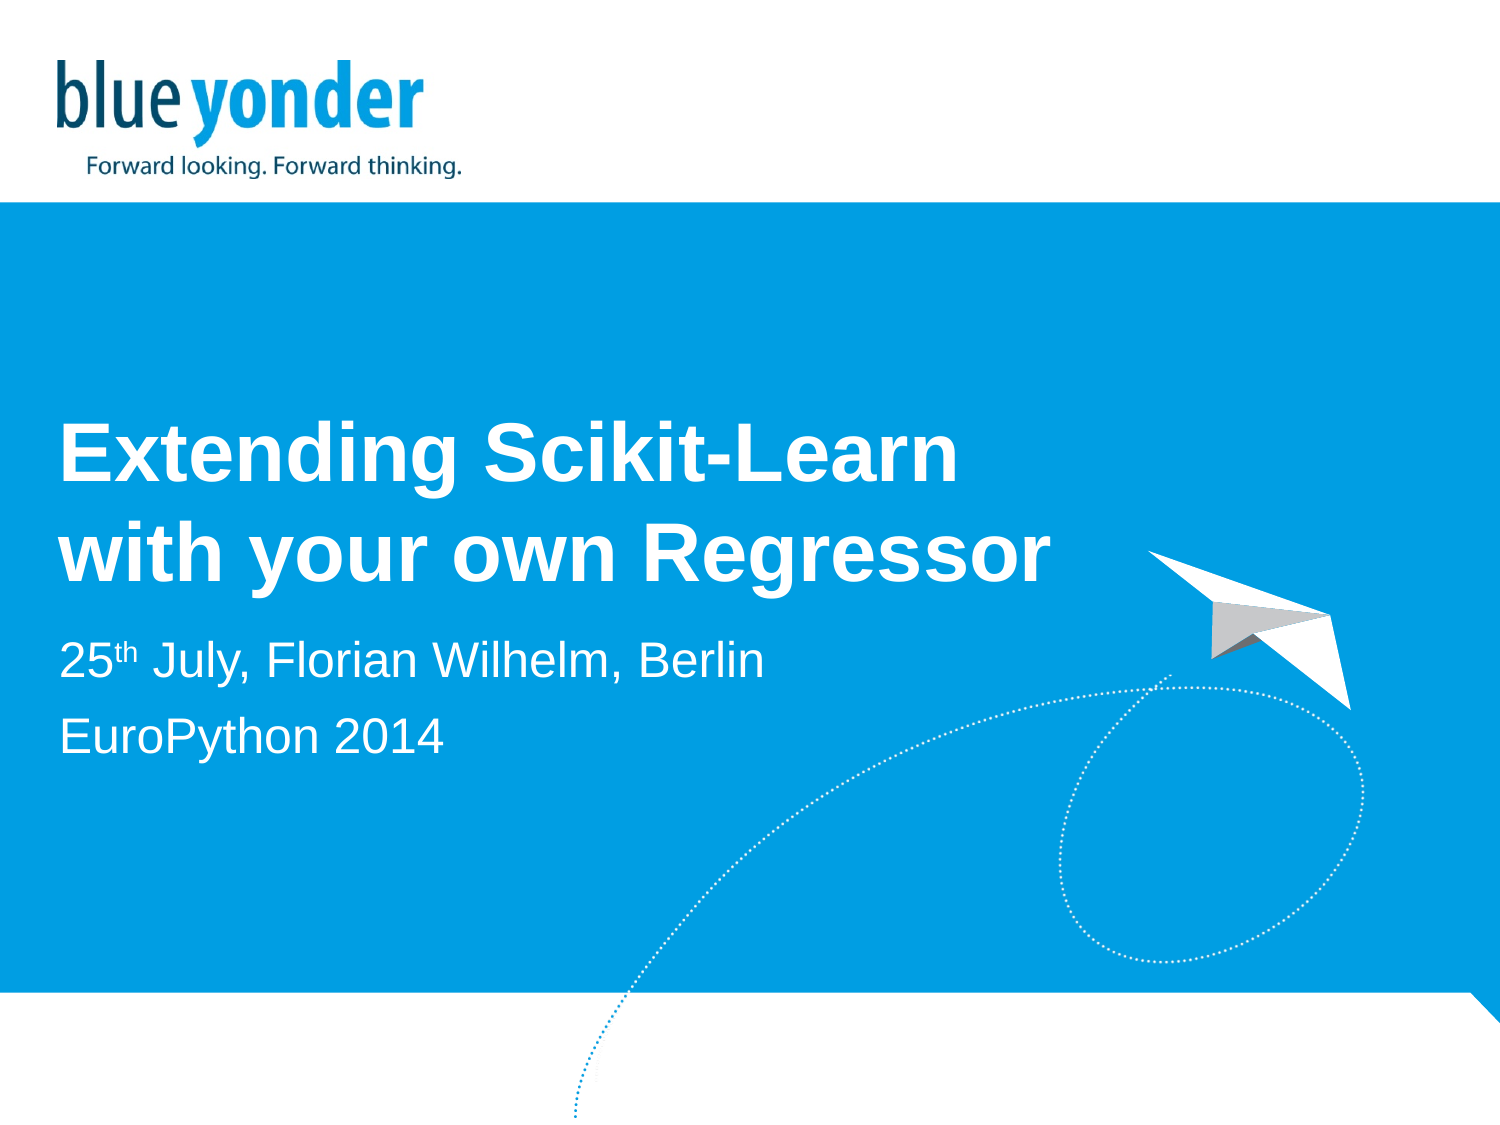

# Extending Scikit-Learn with your own Regressor
25th July, Florian Wilhelm, Berlin
EuroPython 2014